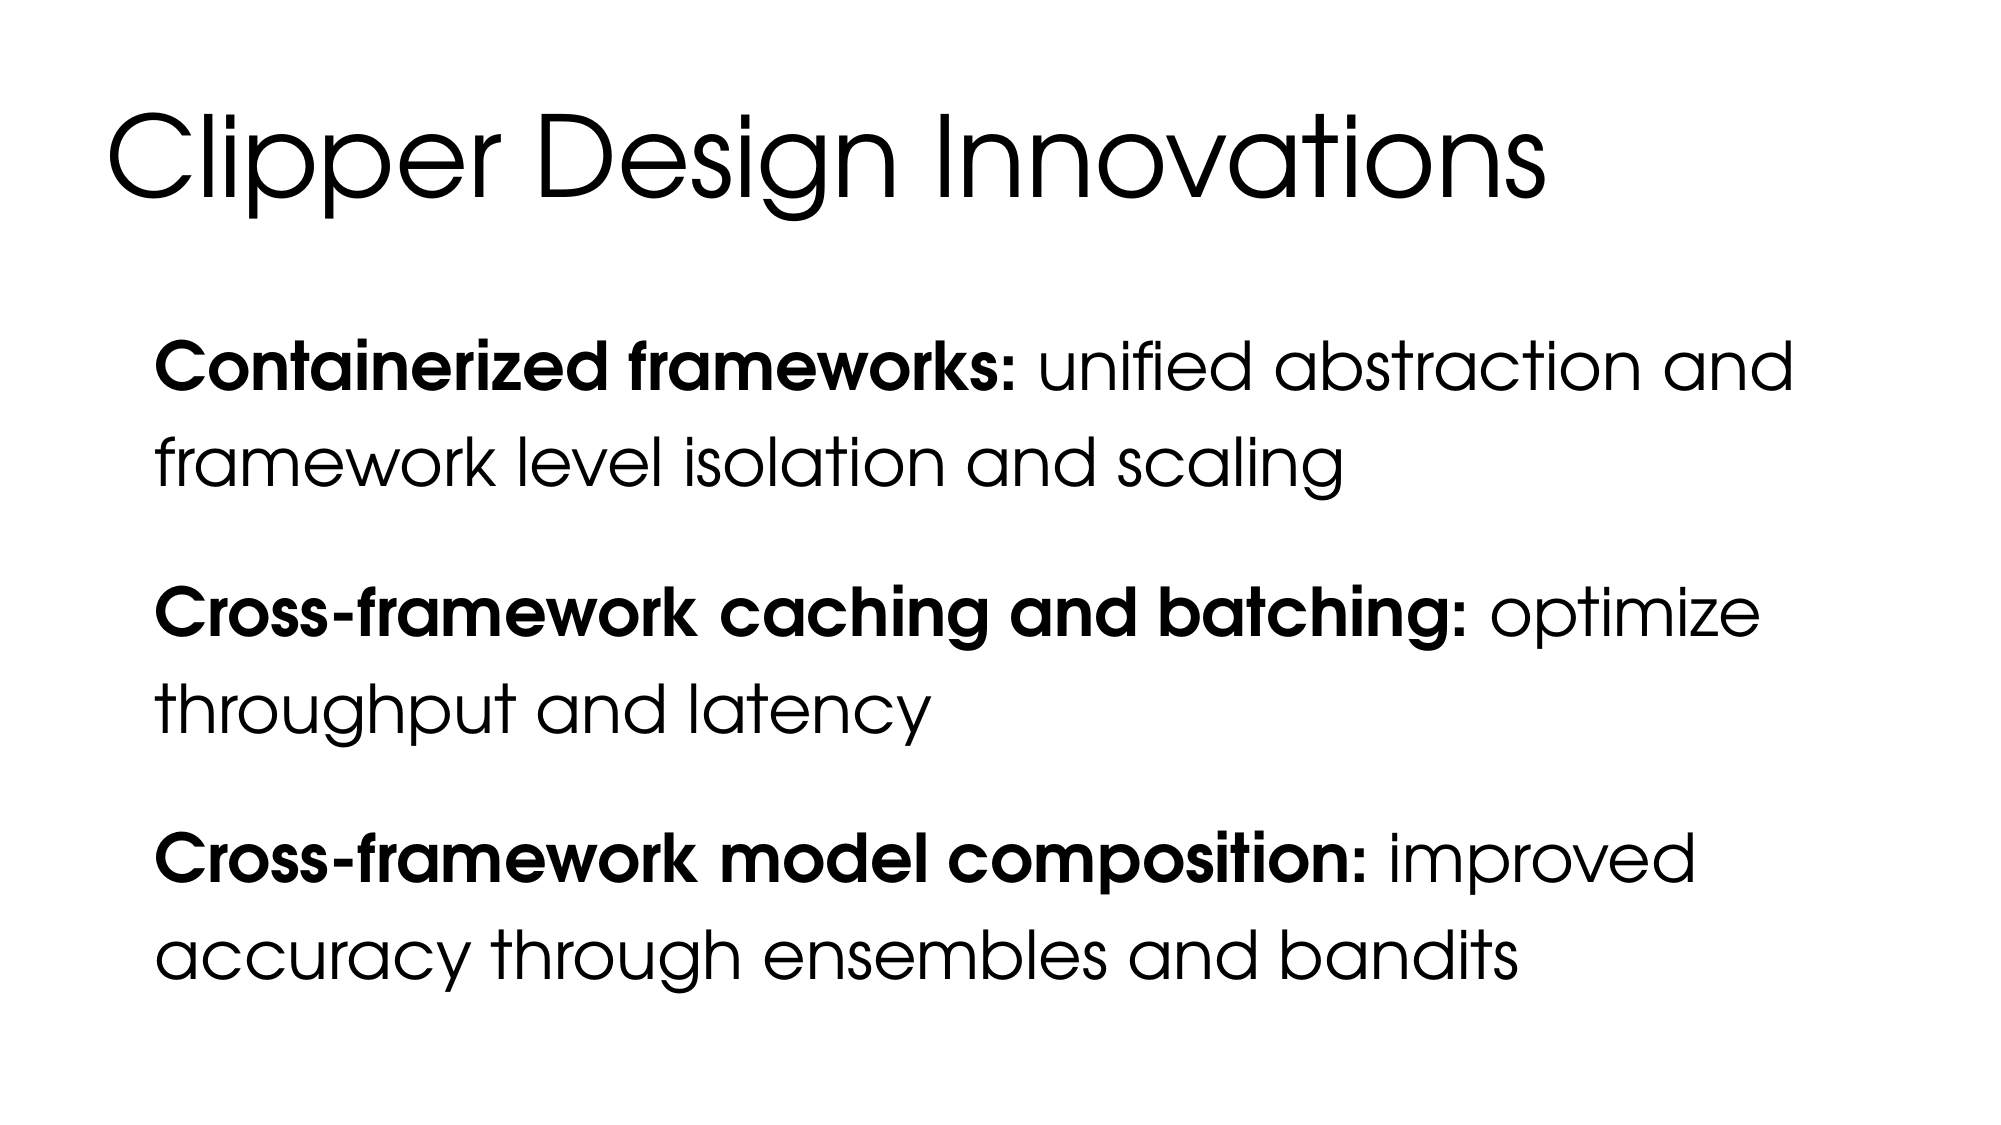

# Clipper Design Innovations
Containerized frameworks: unified abstraction and framework level isolation and scaling
Cross-framework caching and batching: optimize throughput and latency
Cross-framework model composition: improved accuracy through ensembles and bandits